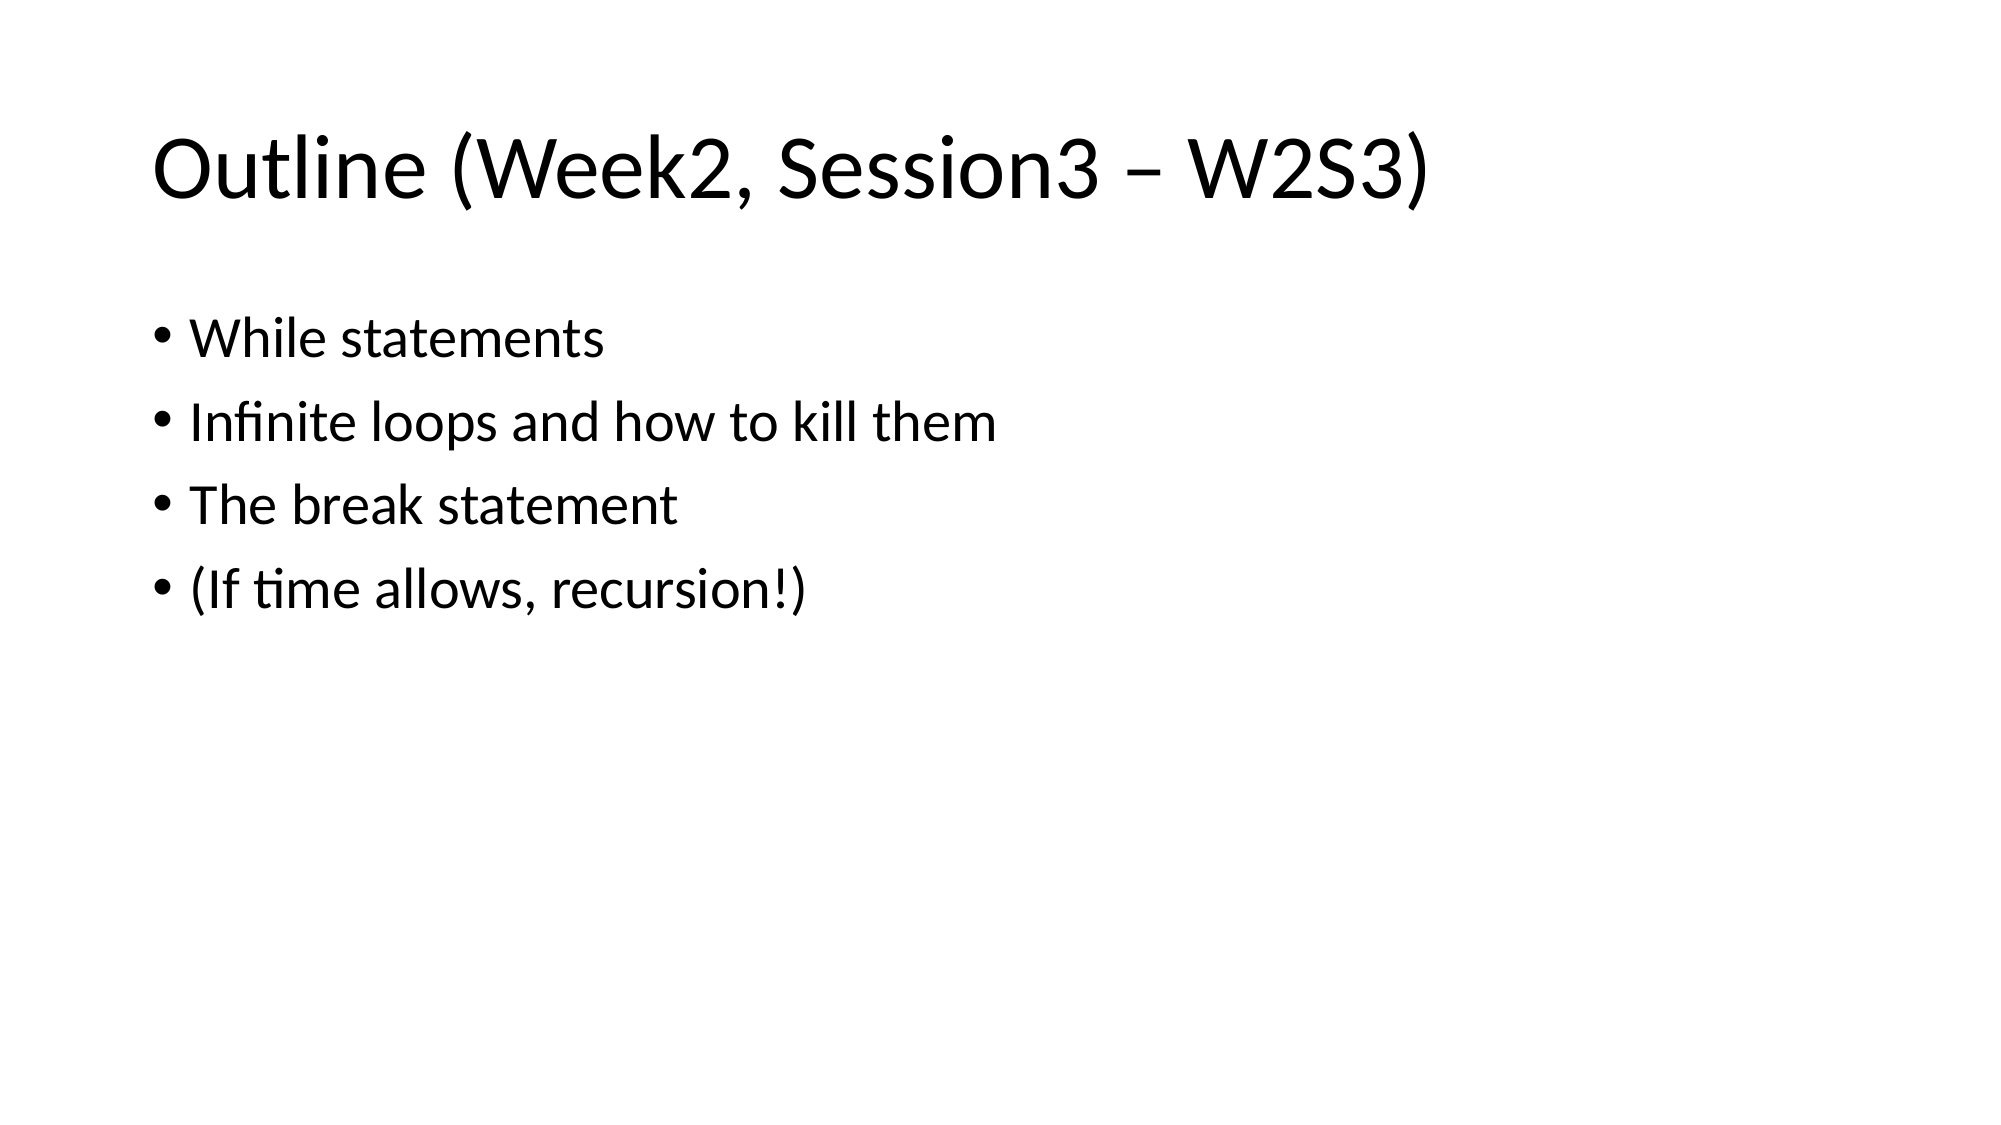

# Outline (Week2, Session3 – W2S3)
While statements
Infinite loops and how to kill them
The break statement
(If time allows, recursion!)